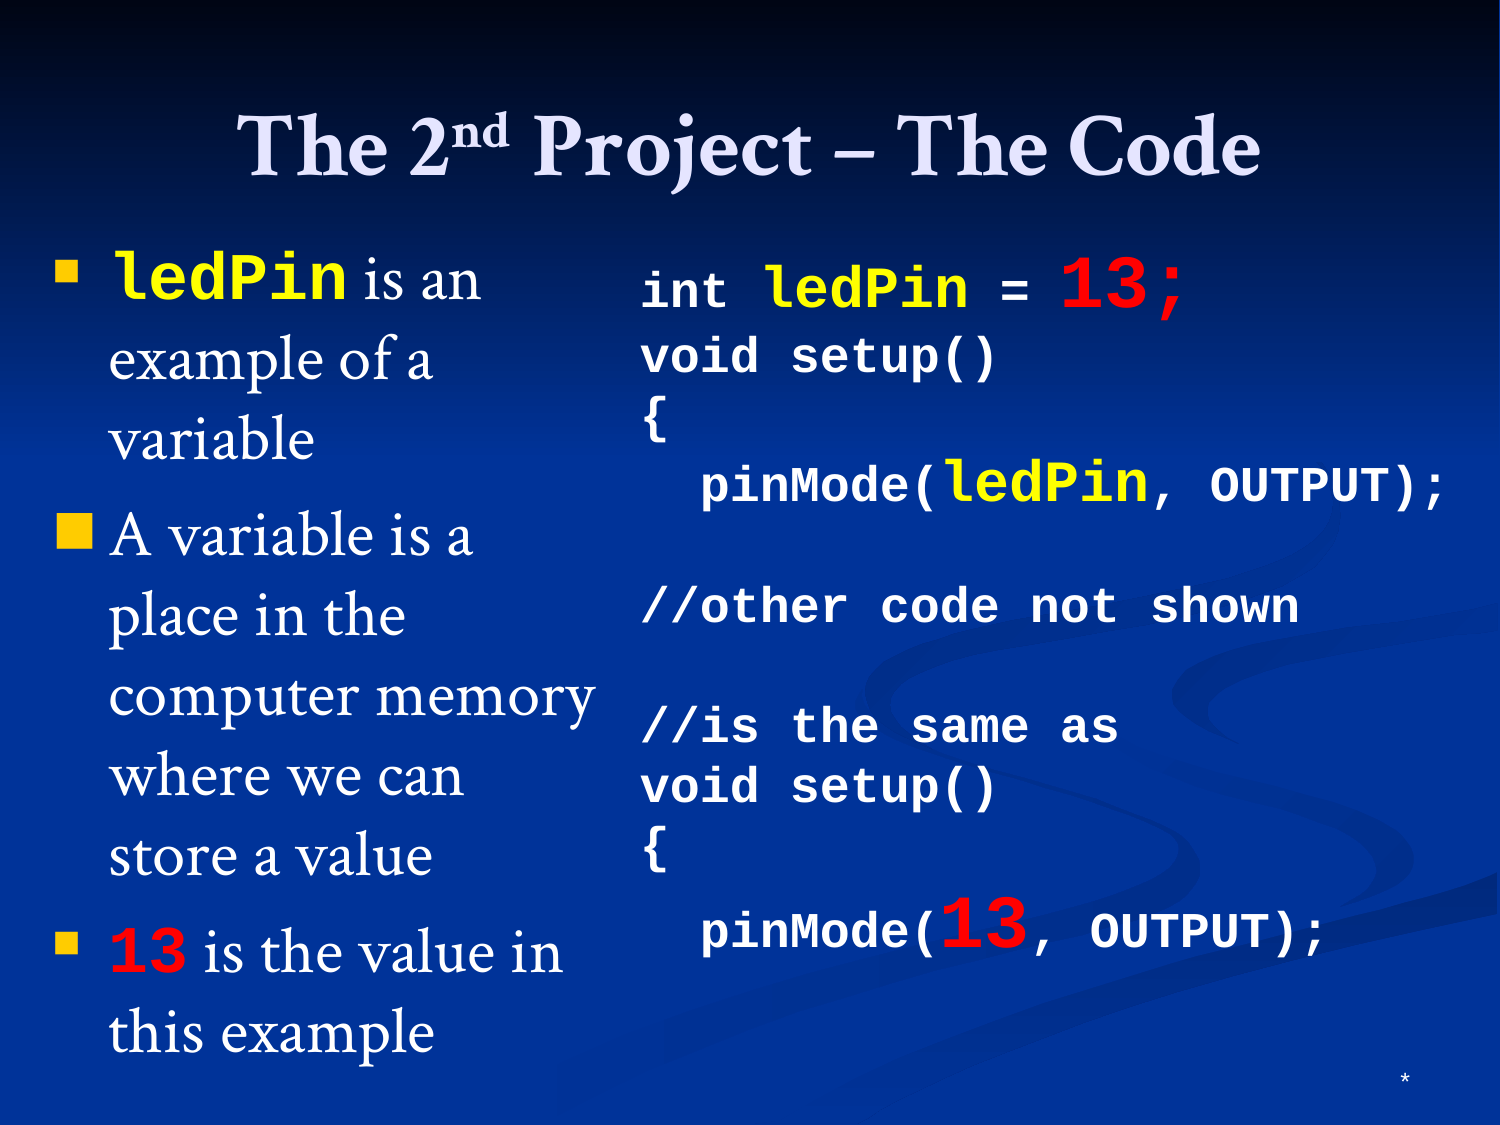

The 2nd  Project – The Code
ledPin is an example of a variable
A variable is a place in the computer memory where we can store a value
13 is the value in this example

int ledPin = 13;
void setup()
{
  pinMode(ledPin, OUTPUT);

//other code not shown

//is the same as
void setup()
{
  pinMode(13, OUTPUT);

*